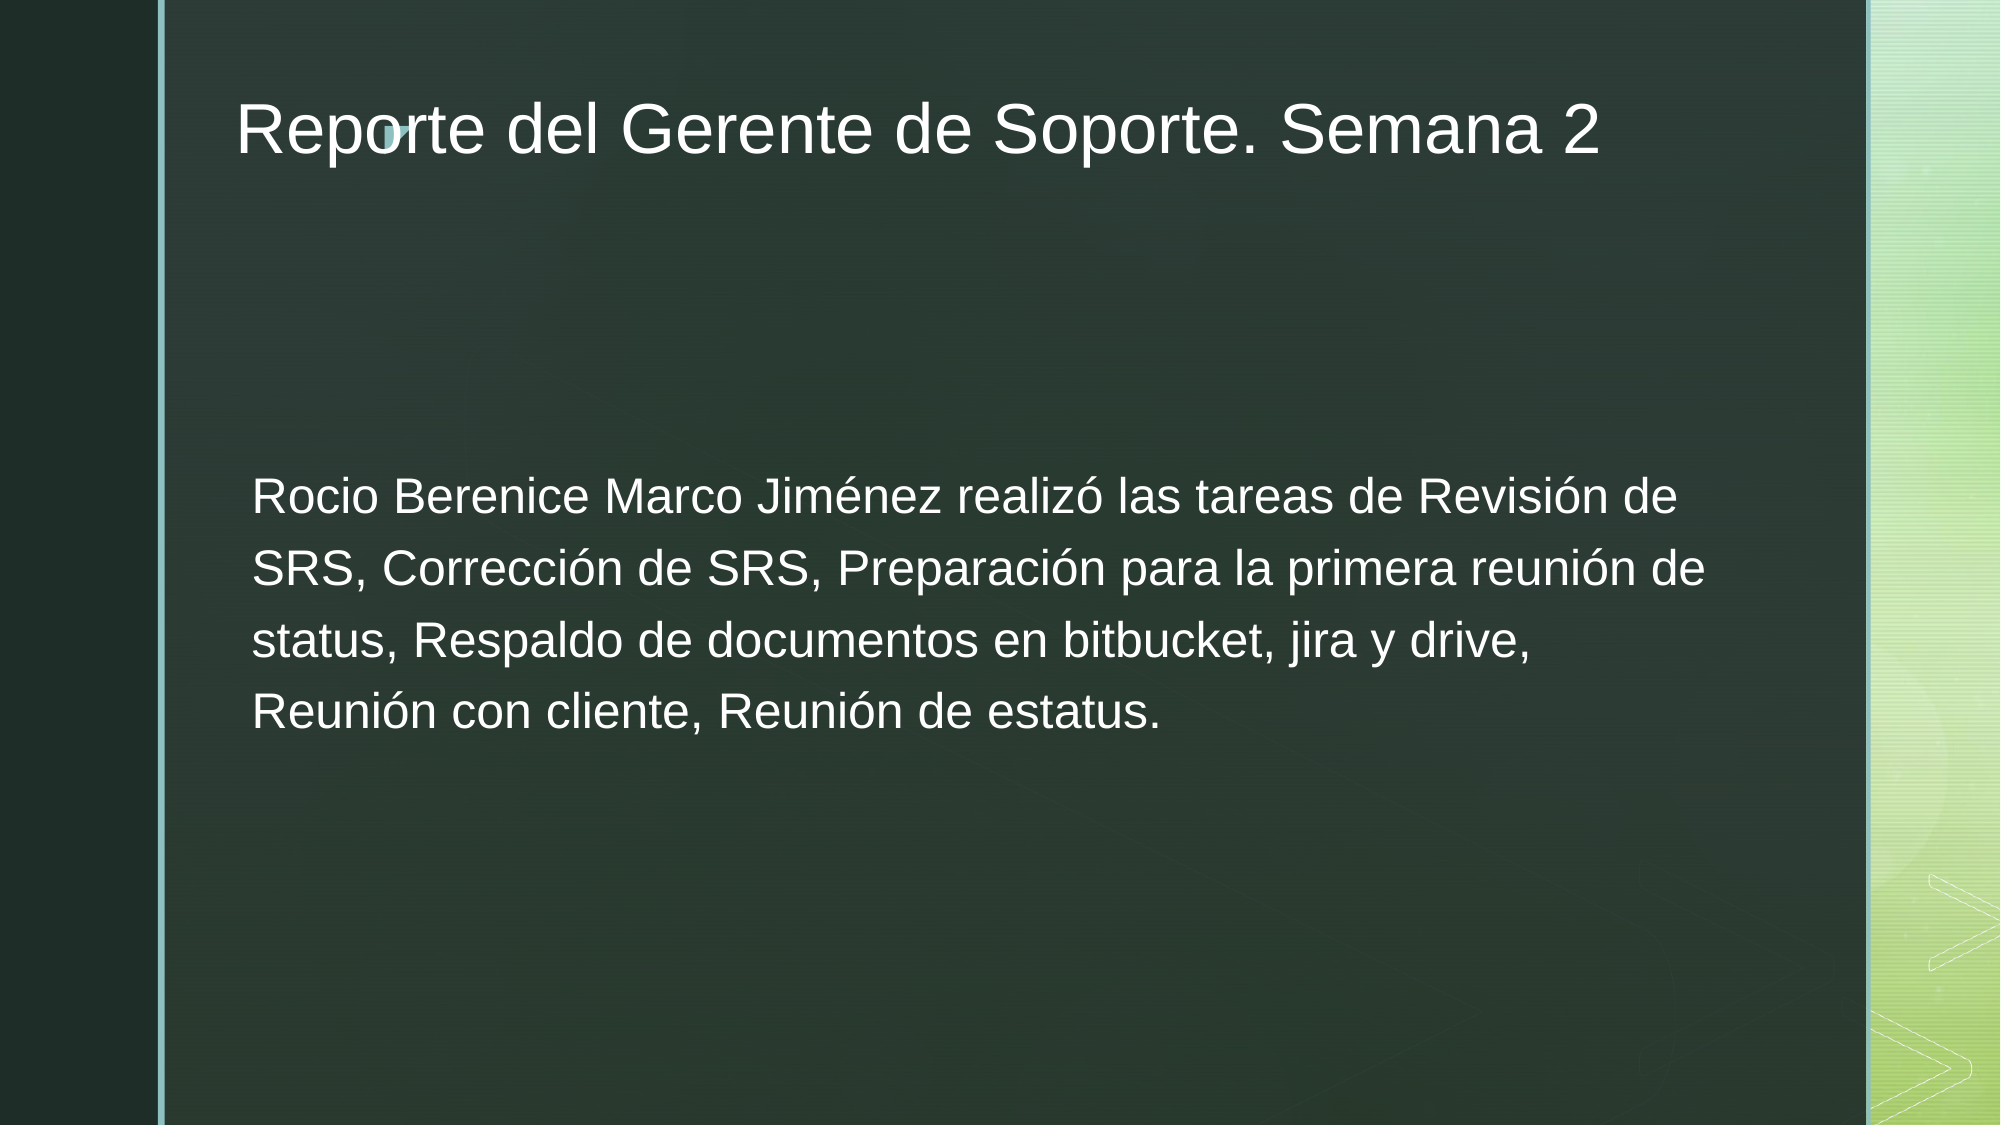

# Reporte del Gerente de Soporte. Semana 2
Rocio Berenice Marco Jiménez realizó las tareas de Revisión de SRS, Corrección de SRS, Preparación para la primera reunión de status, Respaldo de documentos en bitbucket, jira y drive, Reunión con cliente, Reunión de estatus.